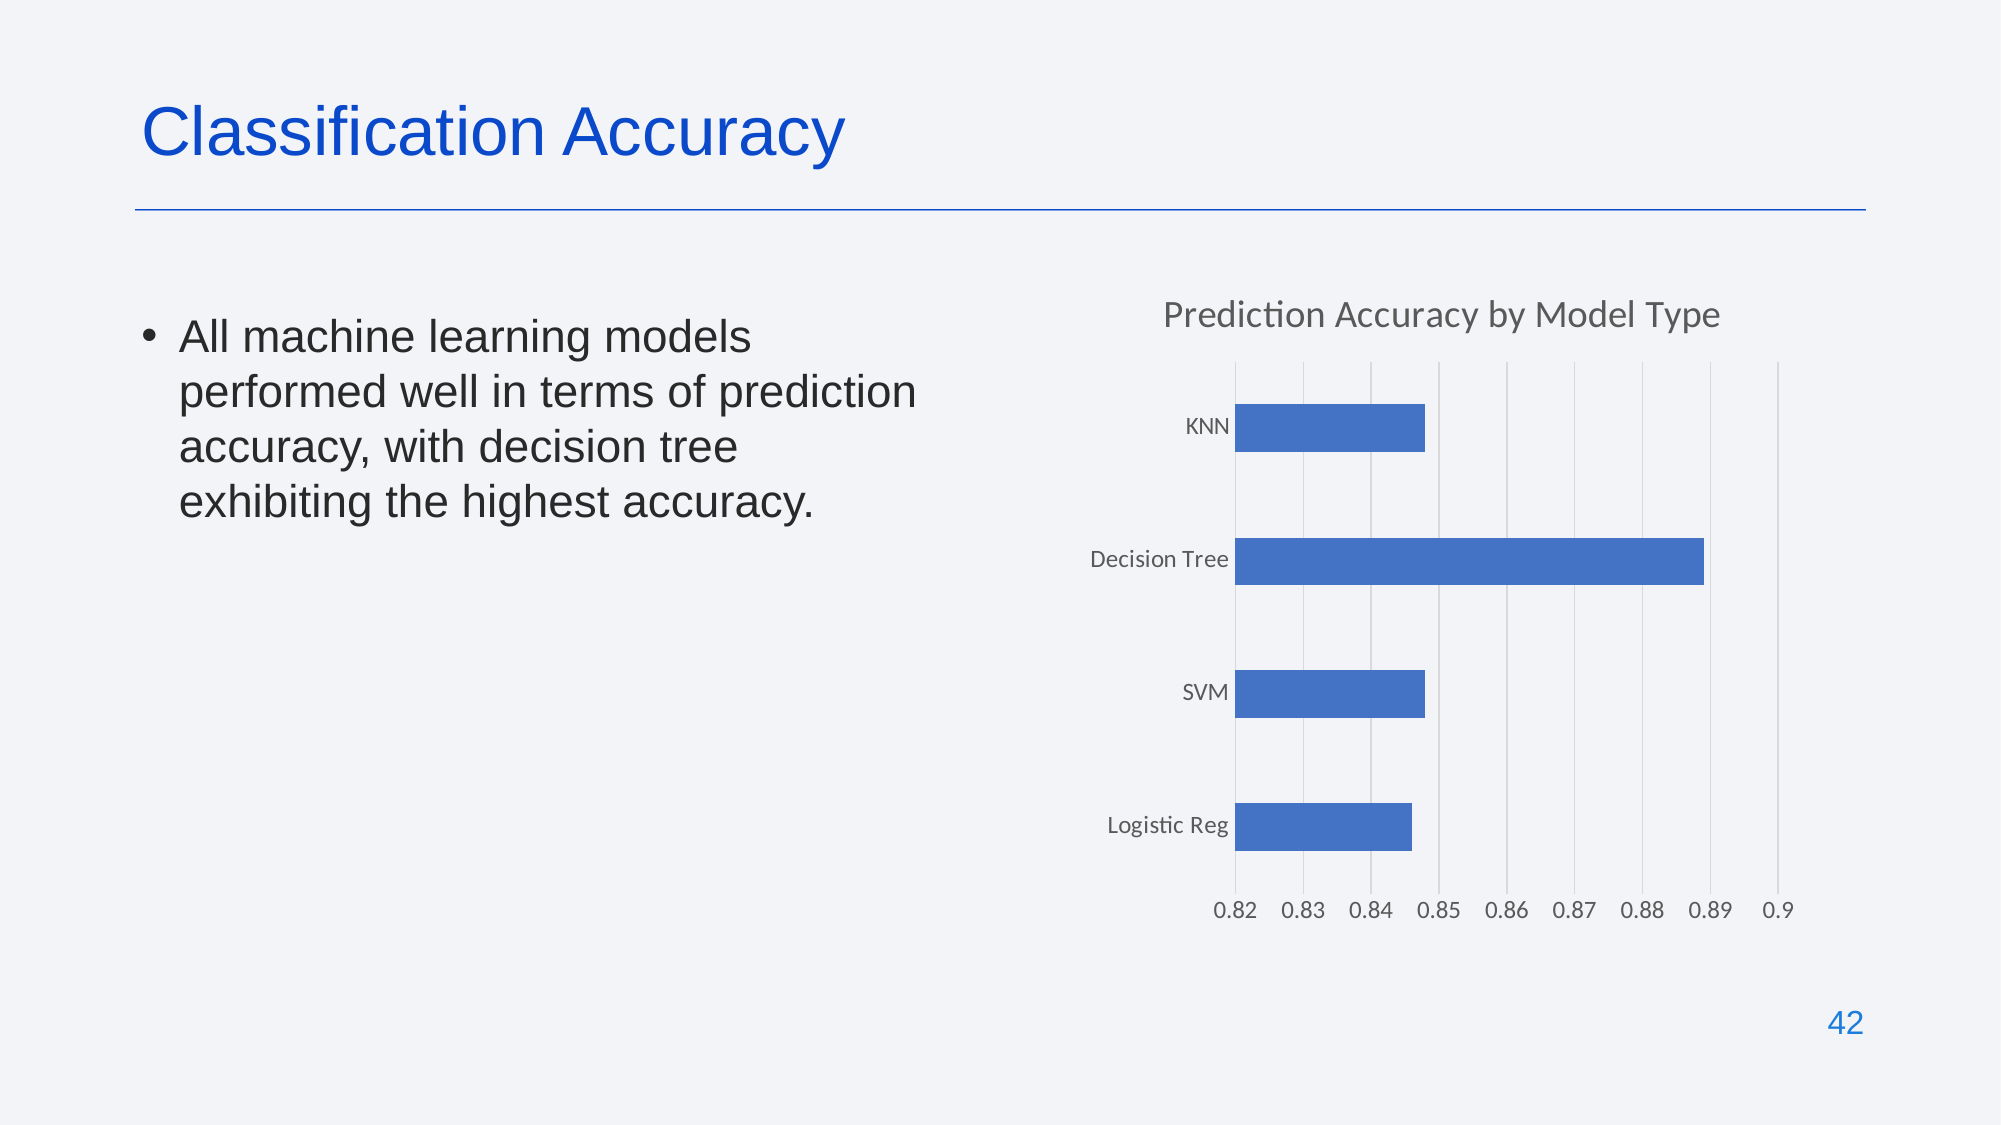

Classification Accuracy

### Chart: Prediction Accuracy by Model Type

| Category | Series 1 |
|---|---|
| Logistic Reg | 0.846 |
| SVM | 0.848 |
| Decision Tree | 0.889 |
| KNN | 0.848 |
All machine learning models performed well in terms of prediction accuracy, with decision tree exhibiting the highest accuracy.

42